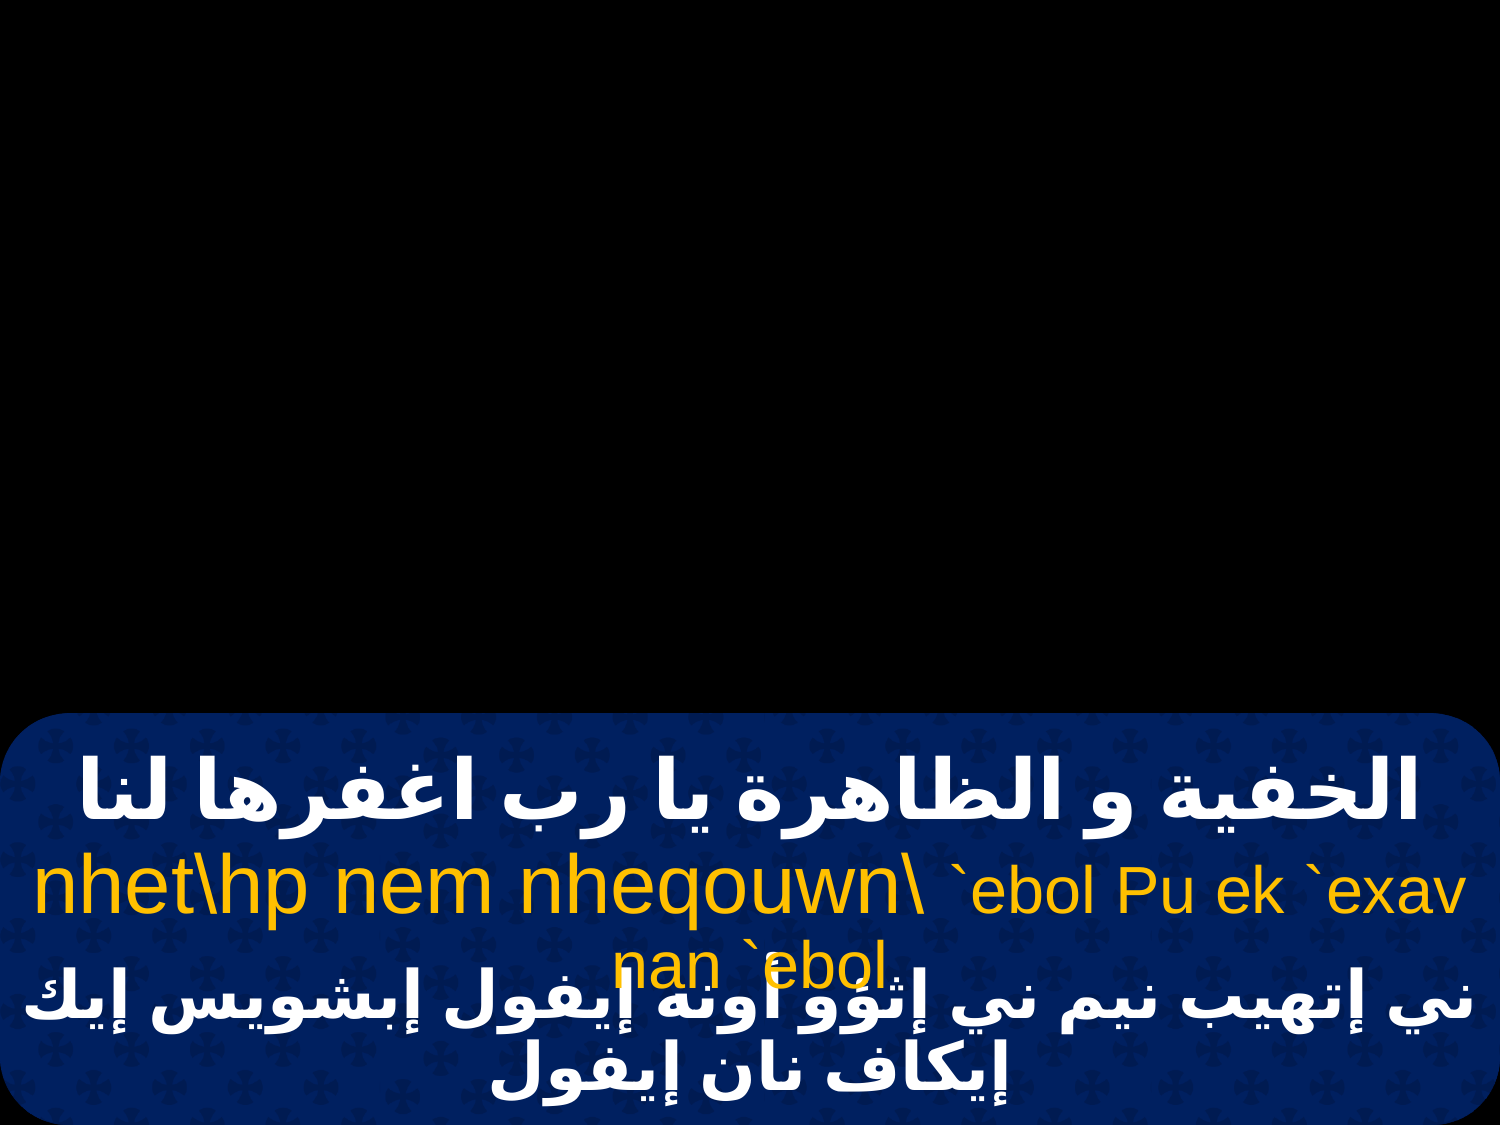

# الخفية و الظاهرة يا رب اغفرها لنا
nhet\hp nem nheqouwn\ `ebol Pu ek `exav nan `ebol
ني إتهيب نيم ني إثؤو أونه إيفول إبشويس إيك إيكاف نان إيفول